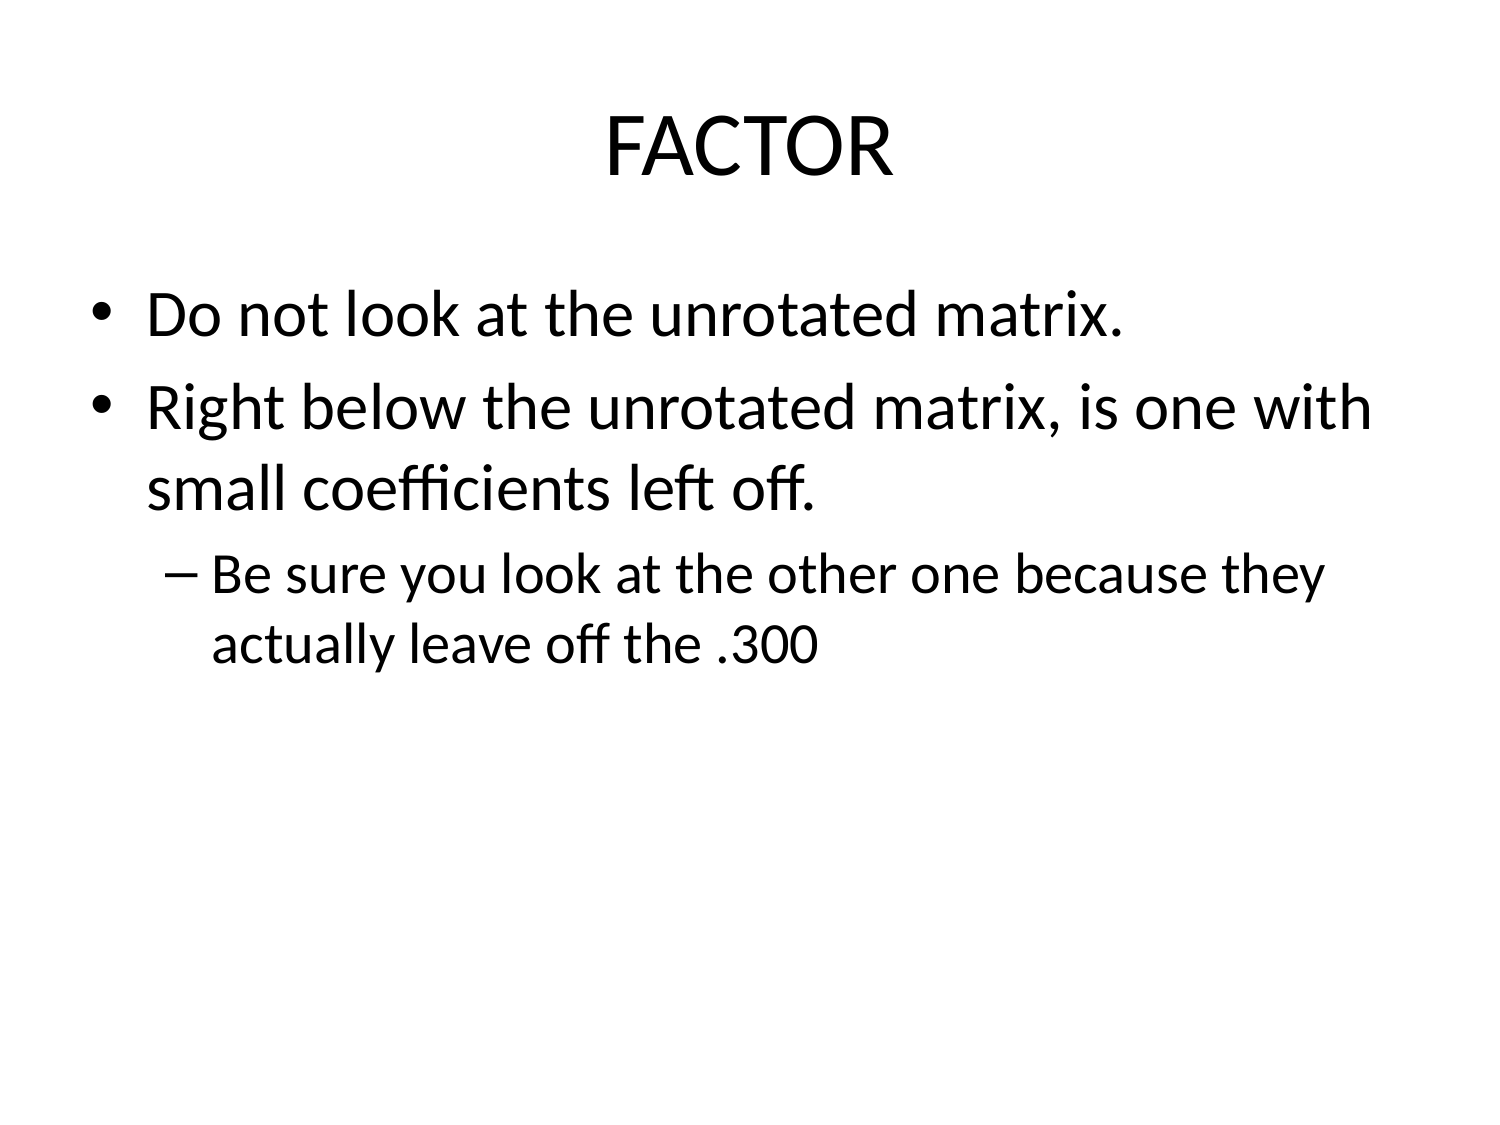

# FACTOR
Do not look at the unrotated matrix.
Right below the unrotated matrix, is one with small coefficients left off.
Be sure you look at the other one because they actually leave off the .300